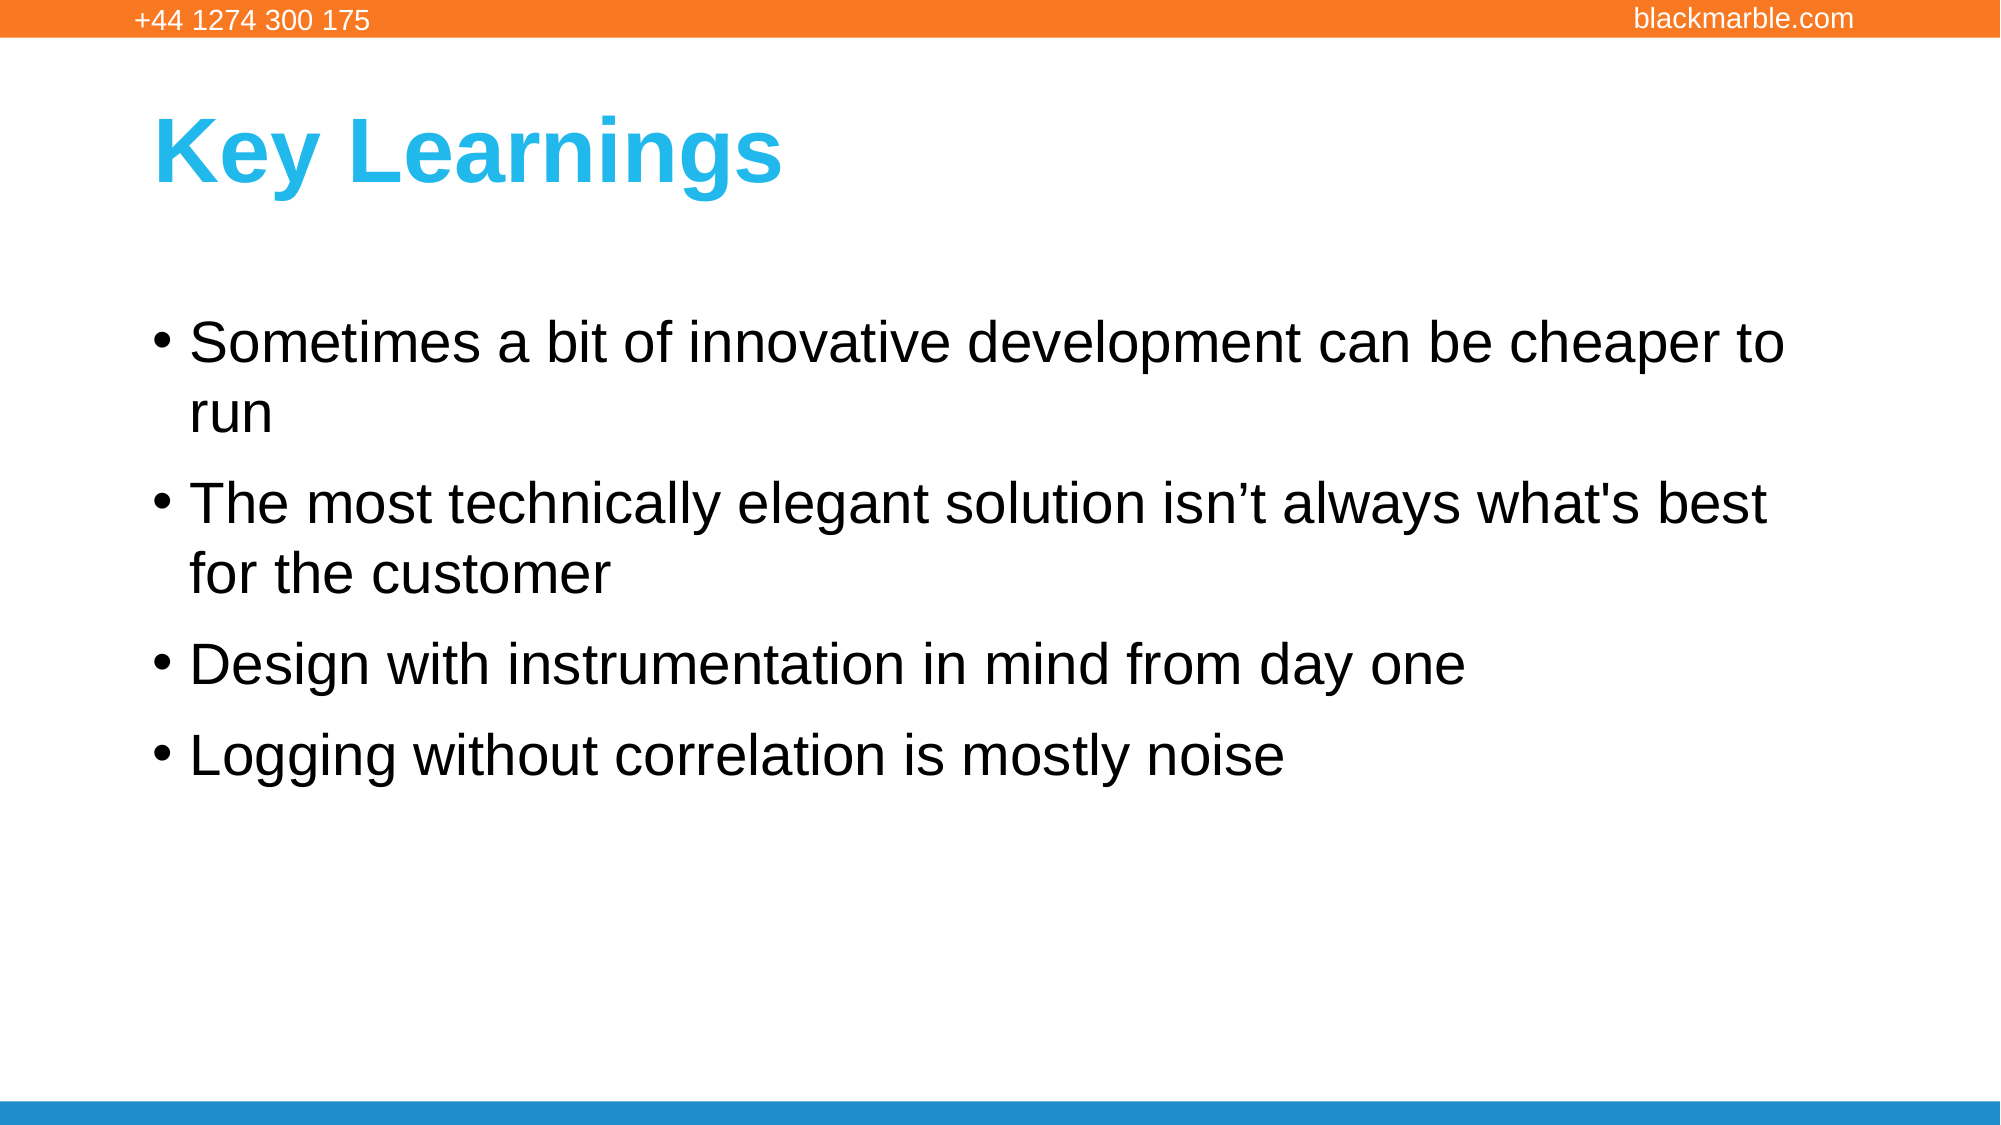

# Key Learnings
Sometimes a bit of innovative development can be cheaper to run
The most technically elegant solution isn’t always what's best for the customer
Design with instrumentation in mind from day one
Logging without correlation is mostly noise